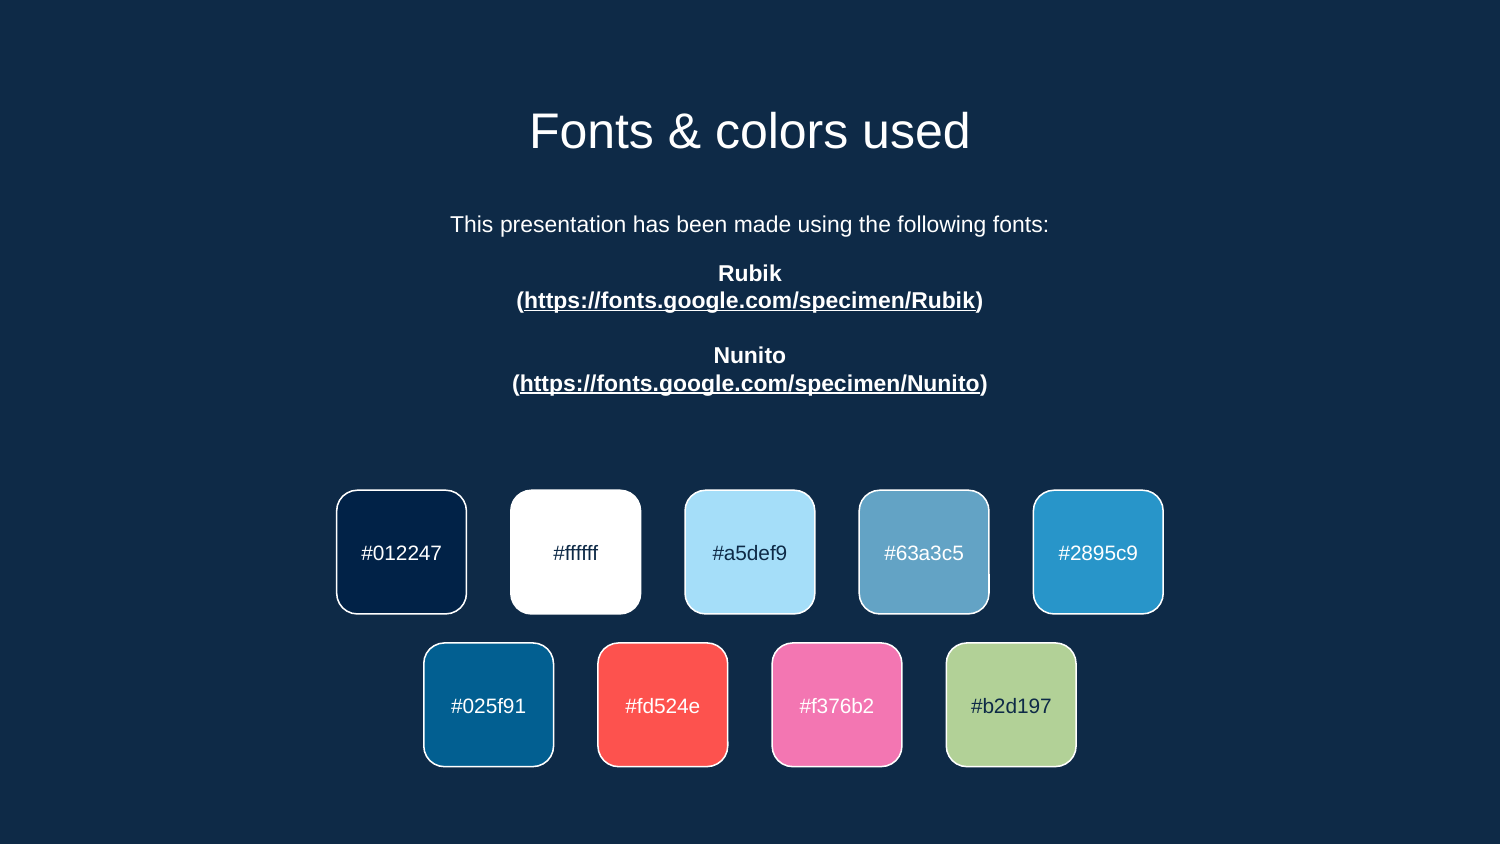

# Fonts & colors used
This presentation has been made using the following fonts:
Rubik
(https://fonts.google.com/specimen/Rubik)

Nunito
(https://fonts.google.com/specimen/Nunito)

#012247
#ffffff
#a5def9
#63a3c5
#2895c9

#025f91
#fd524e
#f376b2
#b2d197